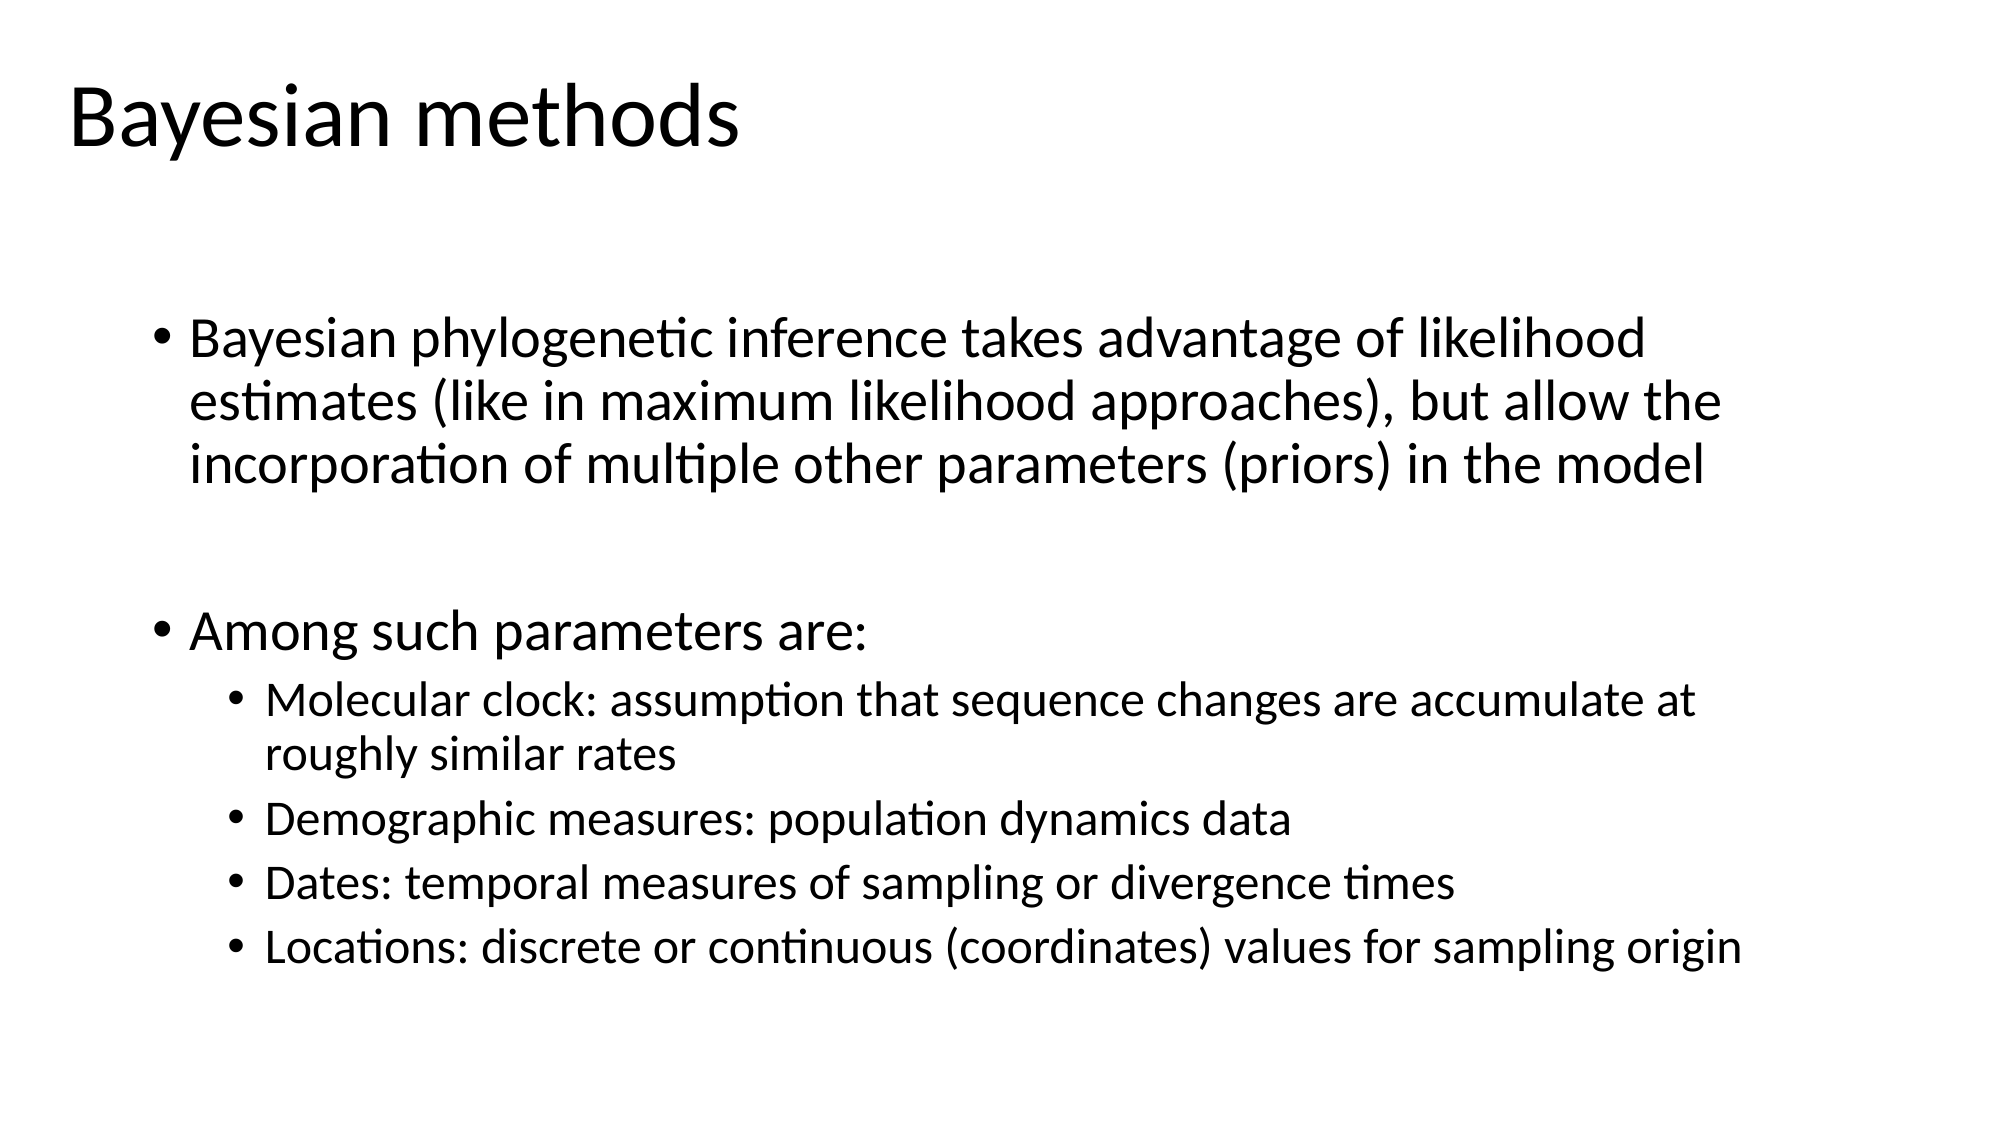

# Bayesian methods
Bayesian phylogenetic inference takes advantage of likelihood estimates (like in maximum likelihood approaches), but allow the incorporation of multiple other parameters (priors) in the model

Among such parameters are:
Molecular clock: assumption that sequence changes are accumulate at roughly similar rates
Demographic measures: population dynamics data
Dates: temporal measures of sampling or divergence times
Locations: discrete or continuous (coordinates) values for sampling origin